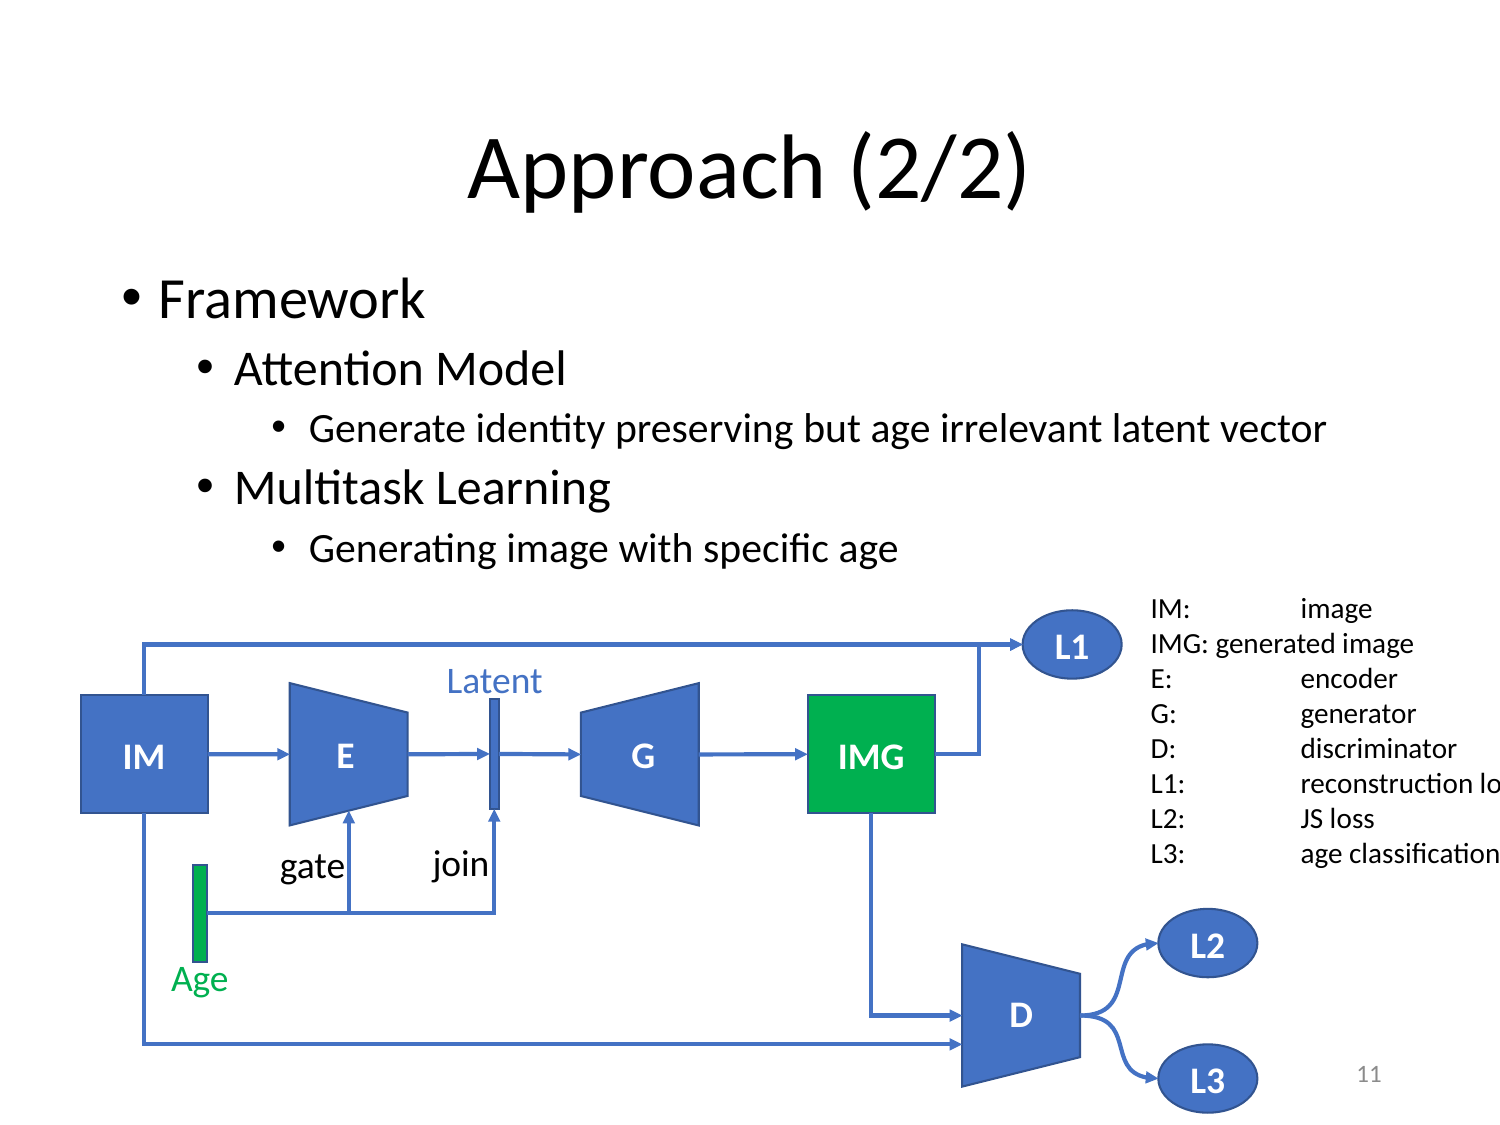

# Approach (2/2)
Framework
Attention Model
Generate identity preserving but age irrelevant latent vector
Multitask Learning
Generating image with specific age

IM:	image
IMG: generated image
E:	encoder
G:	generator
D:	discriminator
L1:	reconstruction loss
L2:	JS loss
L3:	age classification loss
L1
IMG

IM

E
G
join
gate

L2
Age

D
L3
Latent
11